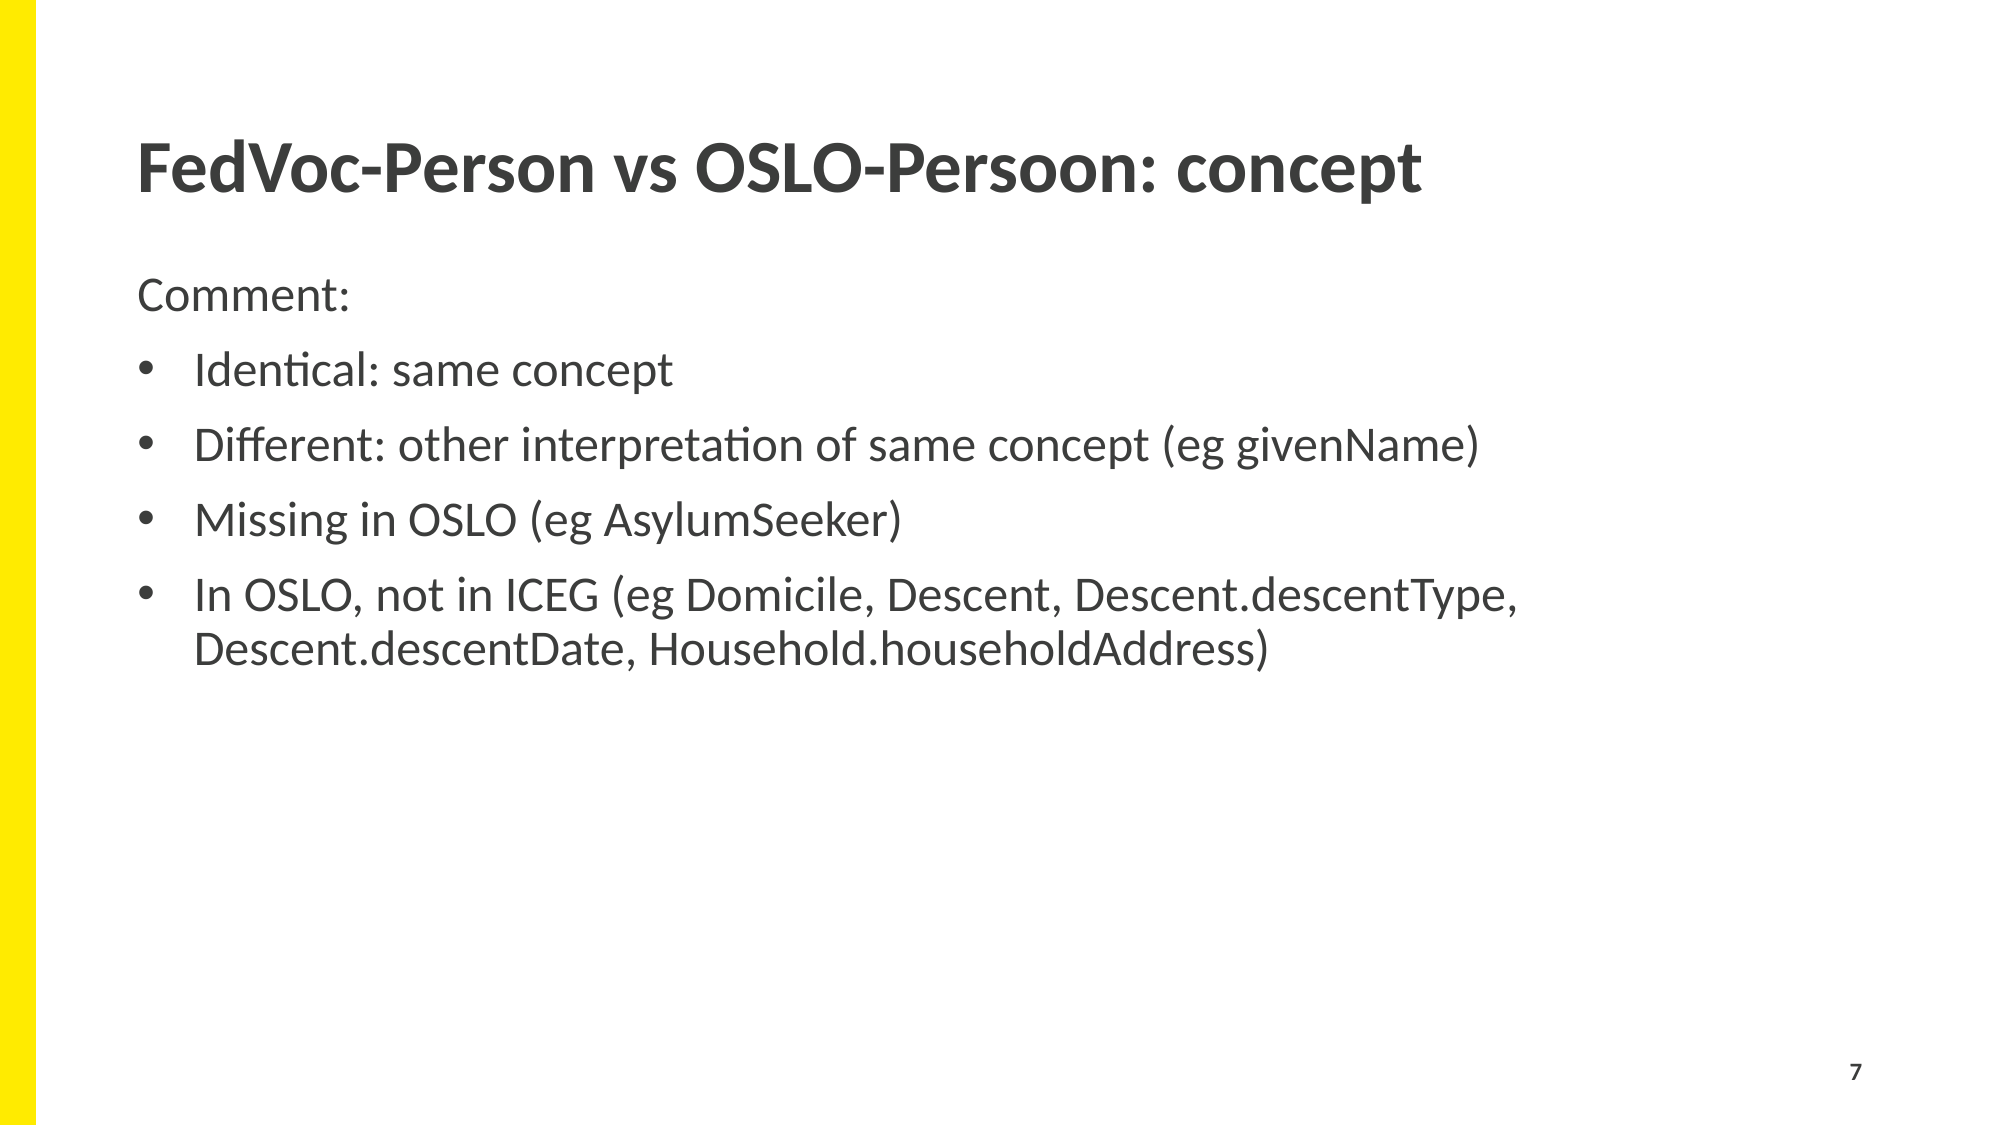

# FedVoc-Person vs OSLO-Persoon: concept
Comment:
Identical: same concept
Different: other interpretation of same concept (eg givenName)
Missing in OSLO (eg AsylumSeeker)
In OSLO, not in ICEG (eg Domicile, Descent, Descent.descentType, Descent.descentDate, Household.householdAddress)
7